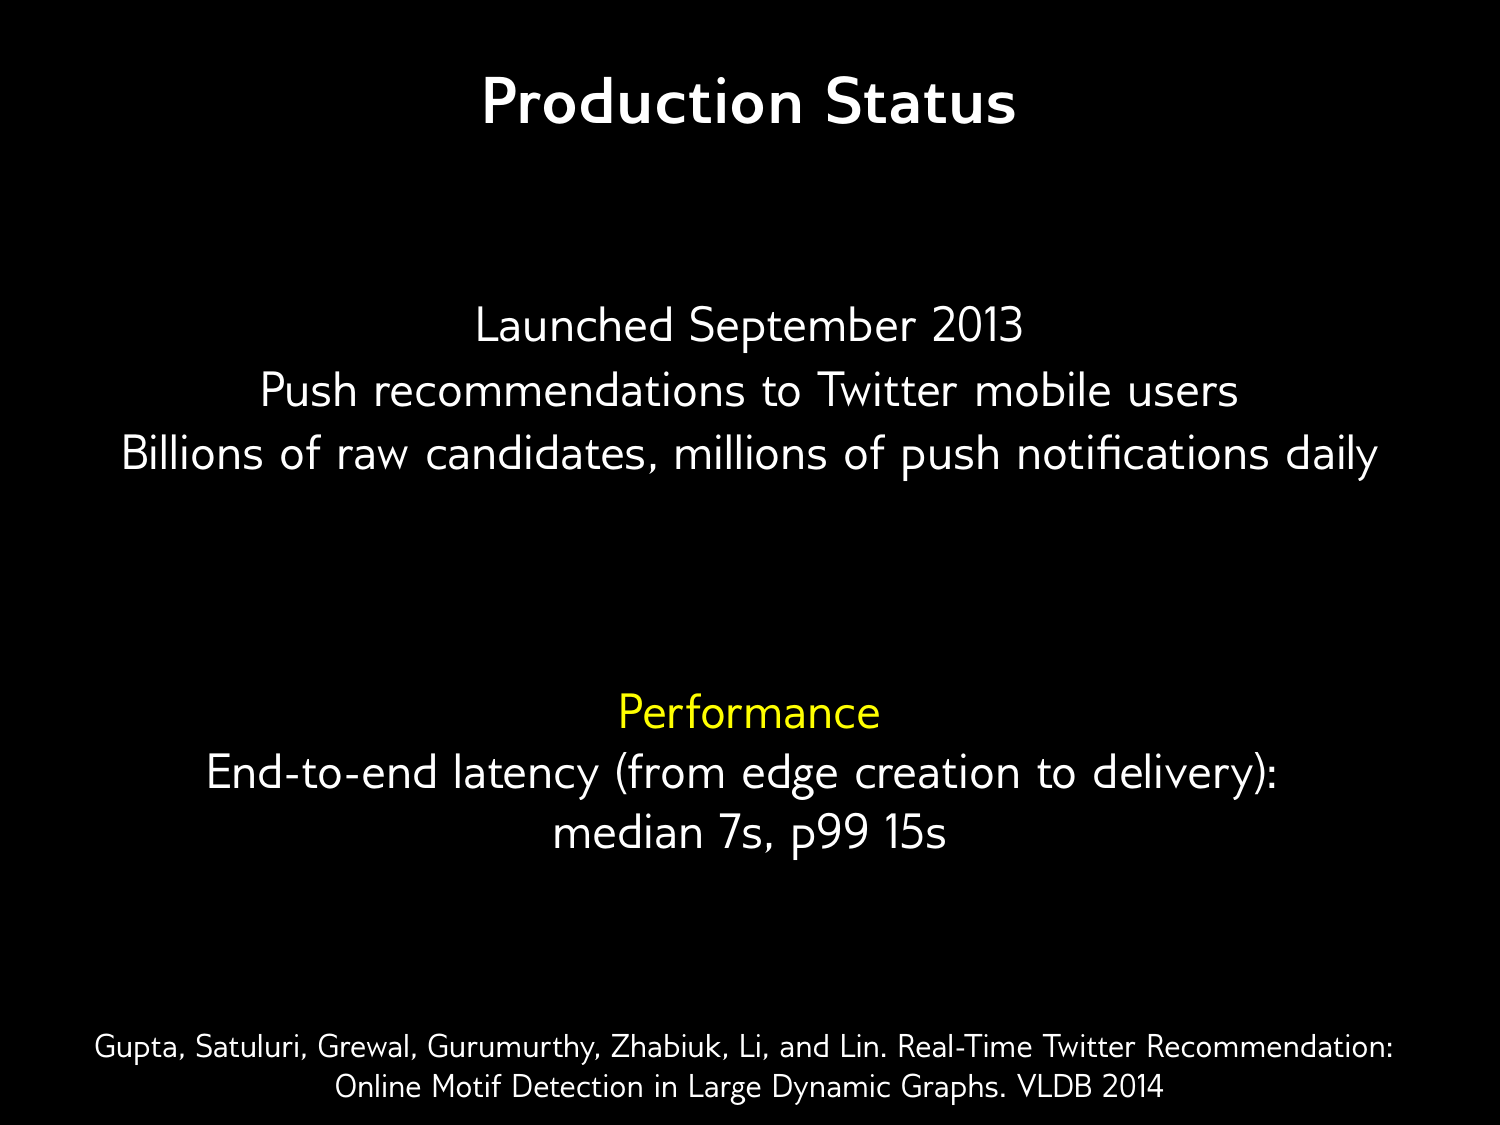

Production Status
Launched September 2013
Push recommendations to Twitter mobile users
Billions of raw candidates, millions of push notifications daily
Performance
End-to-end latency (from edge creation to delivery):
median 7s, p99 15s
Gupta, Satuluri, Grewal, Gurumurthy, Zhabiuk, Li, and Lin. Real-Time Twitter Recommendation:
Online Motif Detection in Large Dynamic Graphs. VLDB 2014